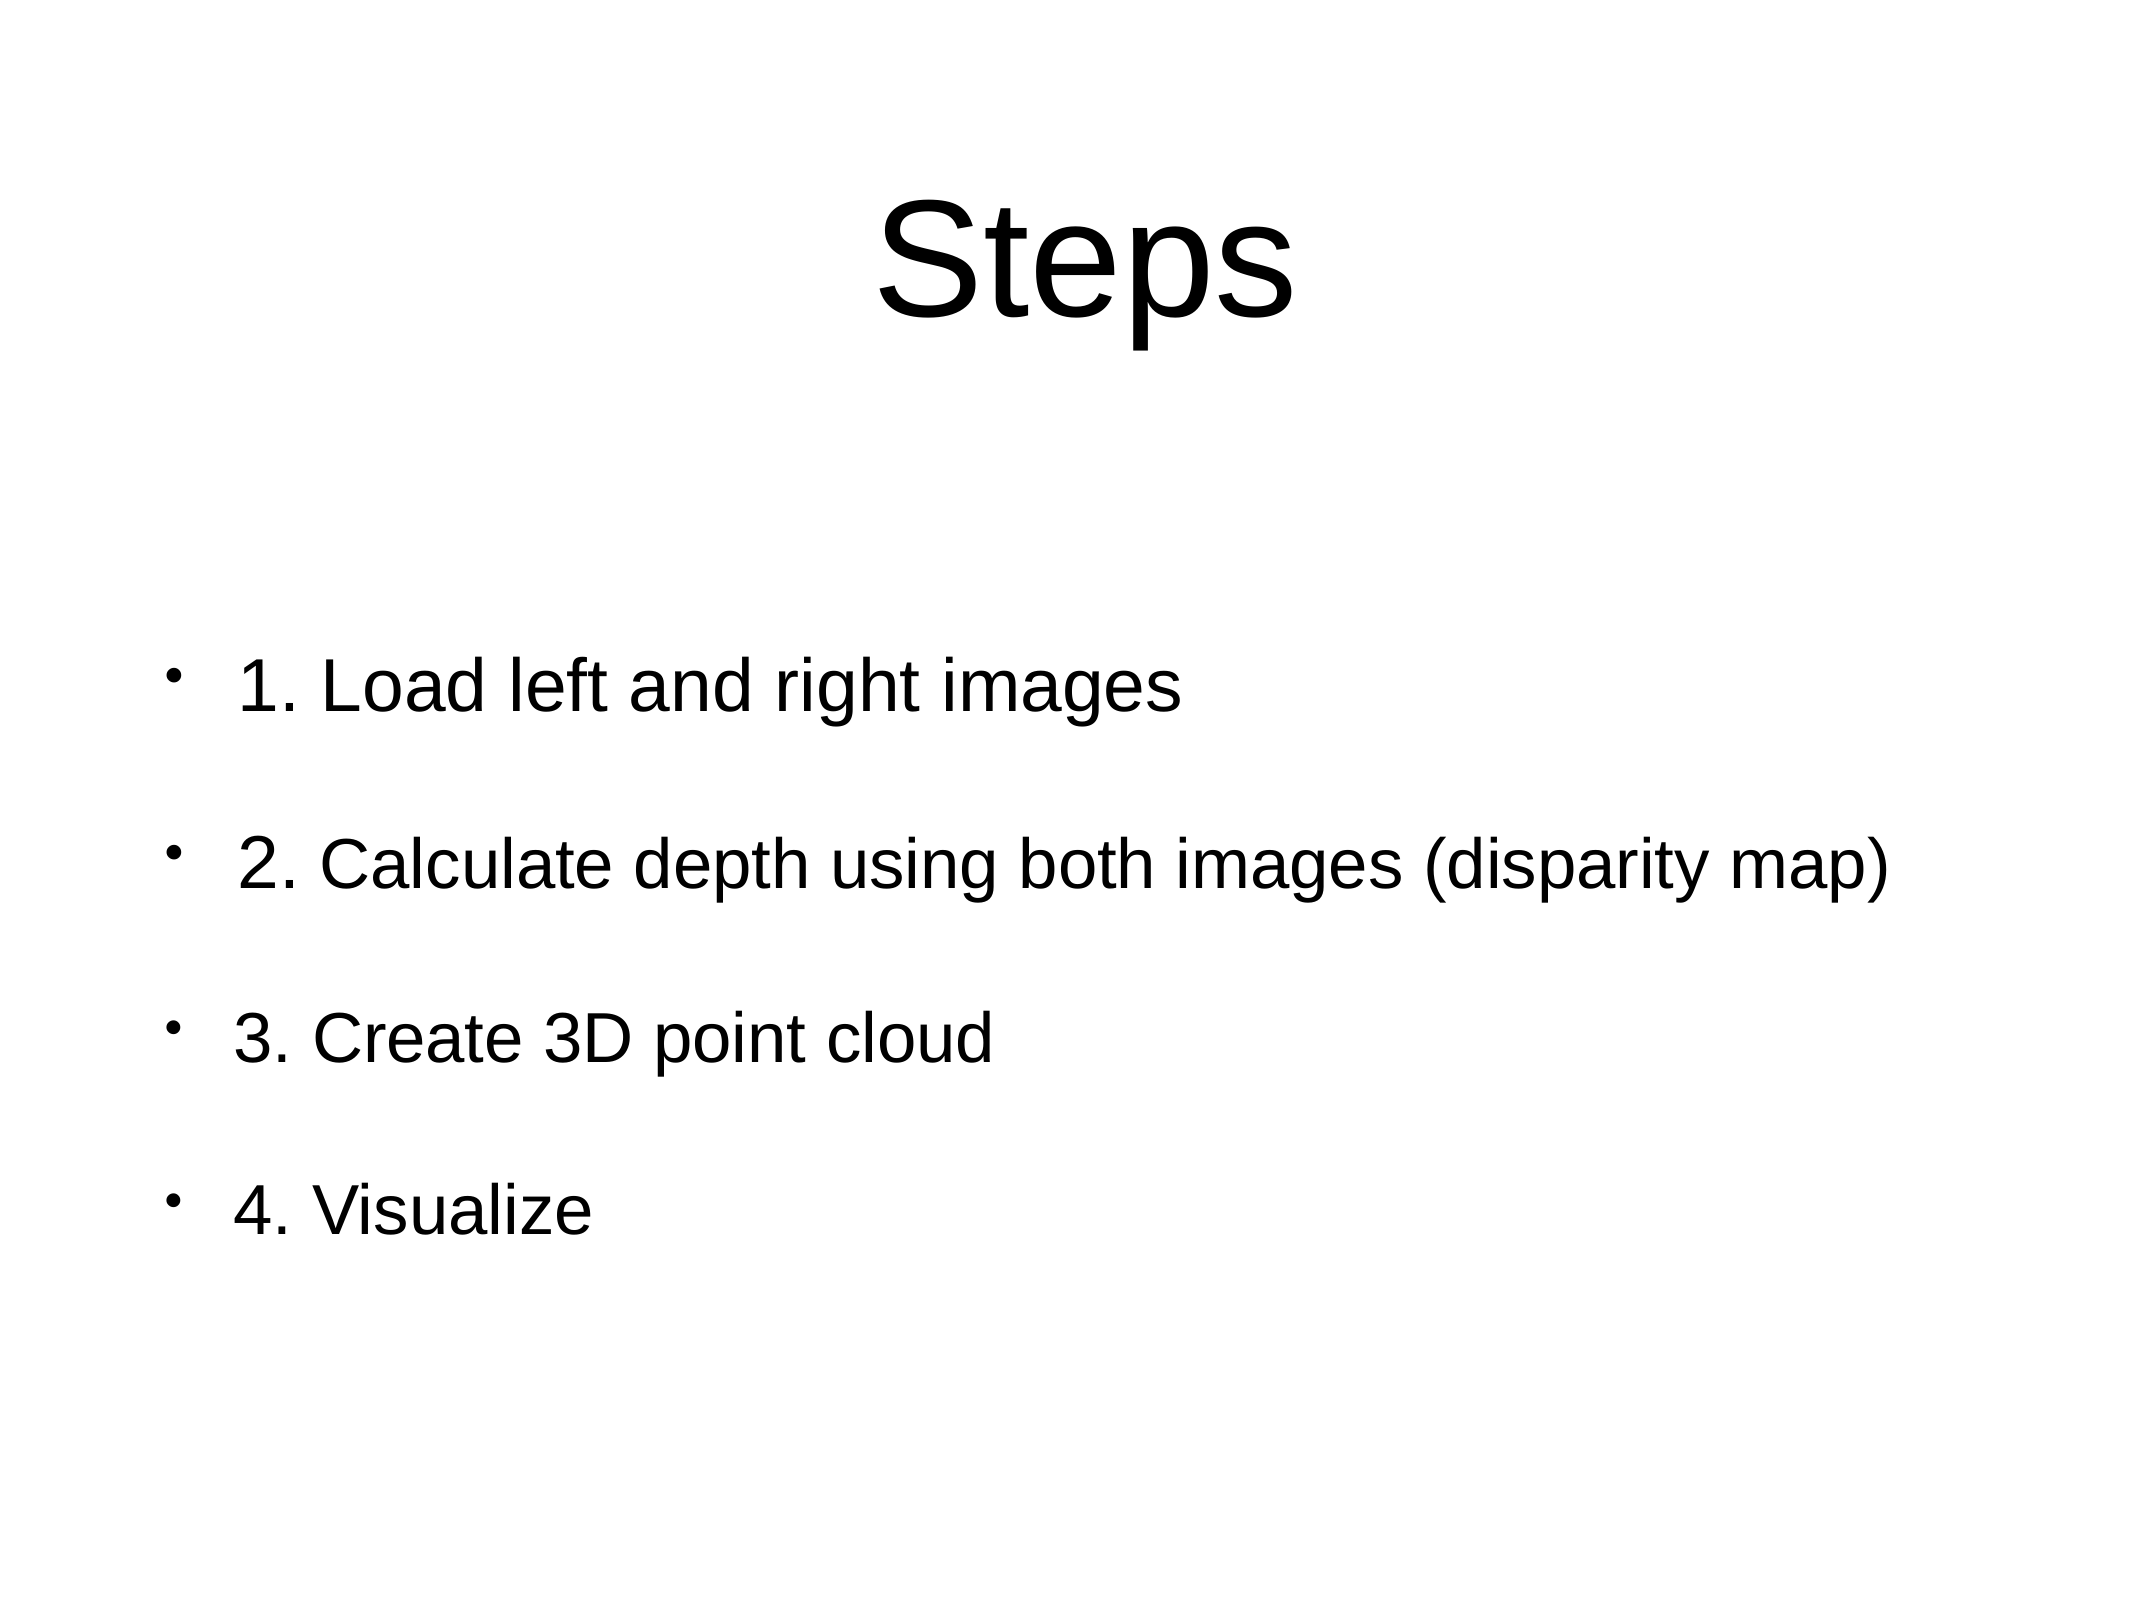

# Steps
1. Load left and right images
2. Calculate depth using both images (disparity map)
3. Create 3D point cloud
4. Visualize